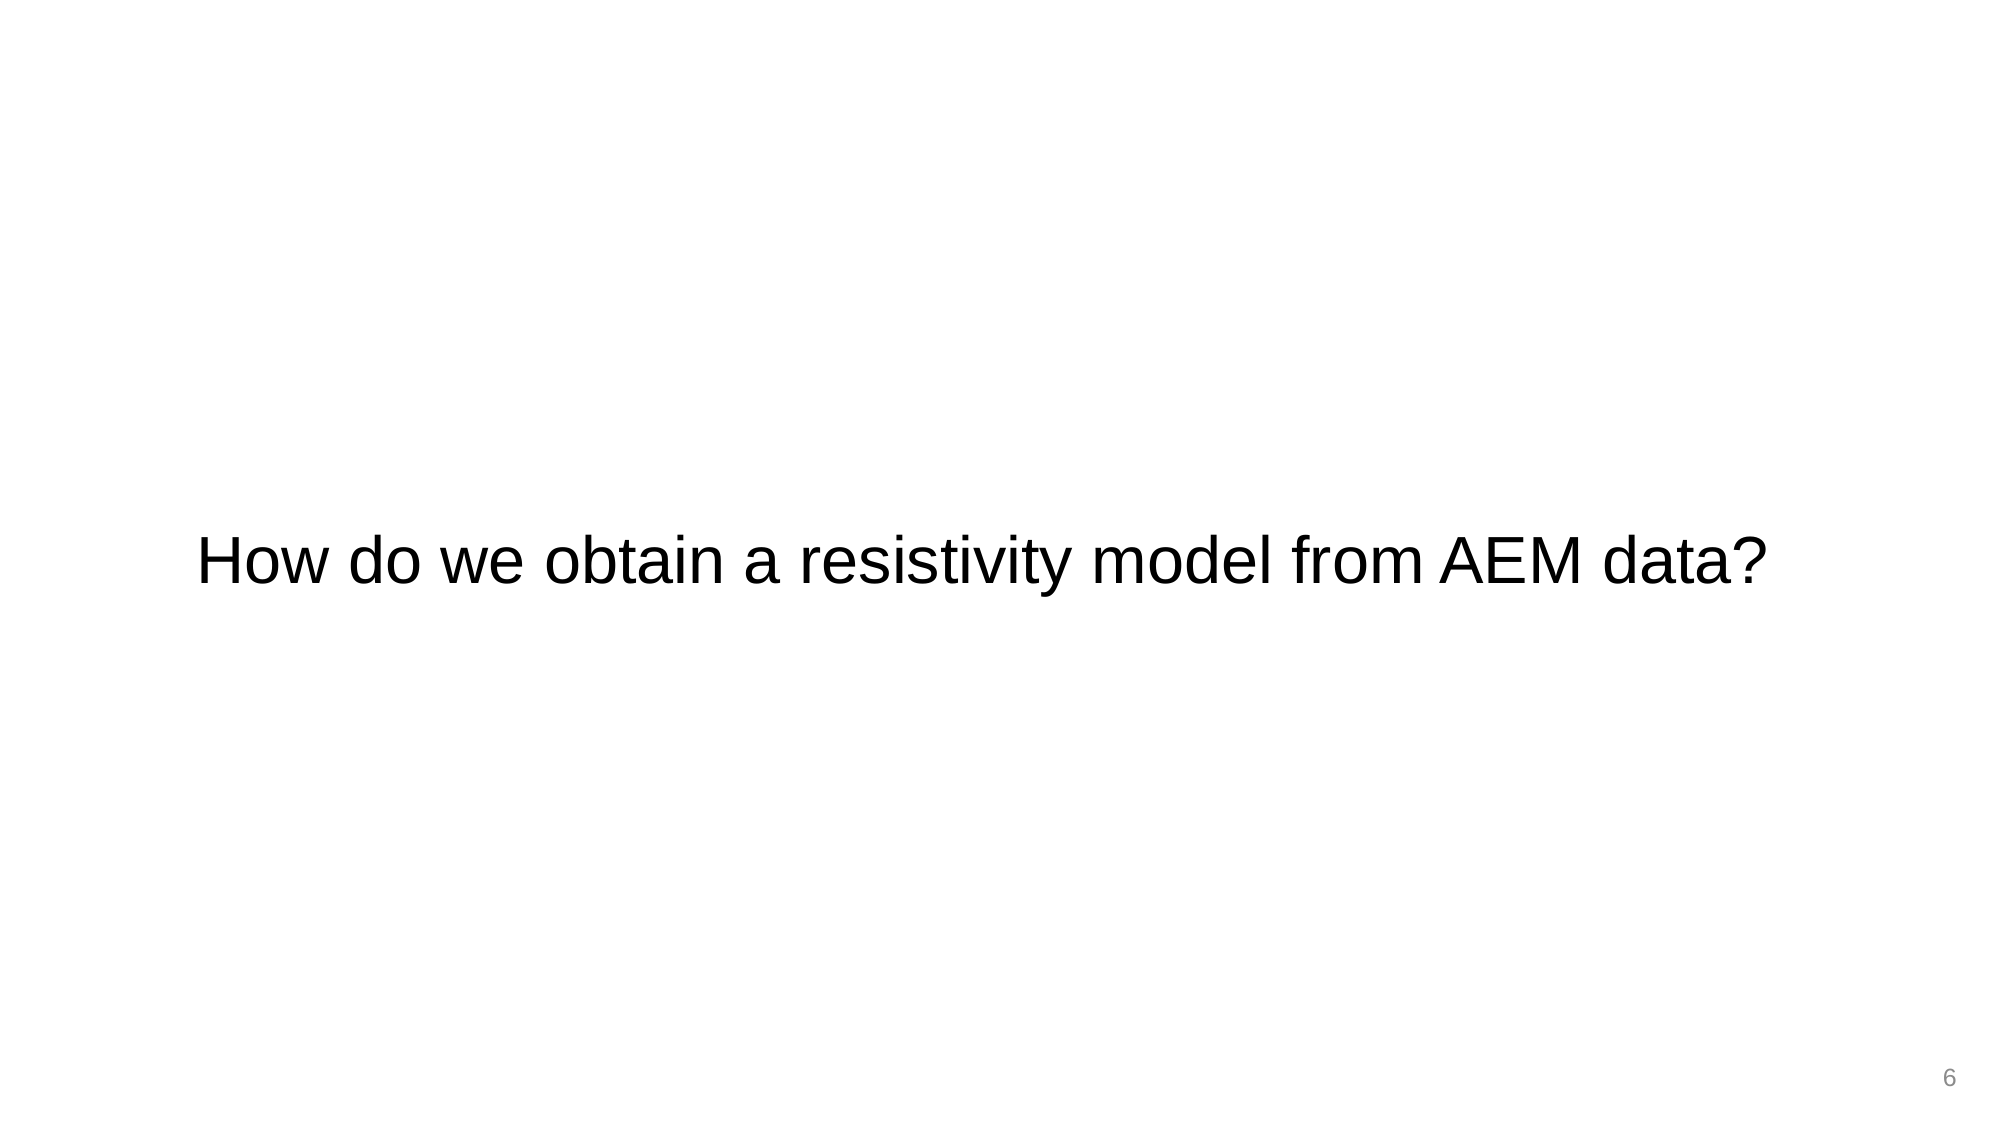

# How do we obtain a resistivity model from AEM data?
6